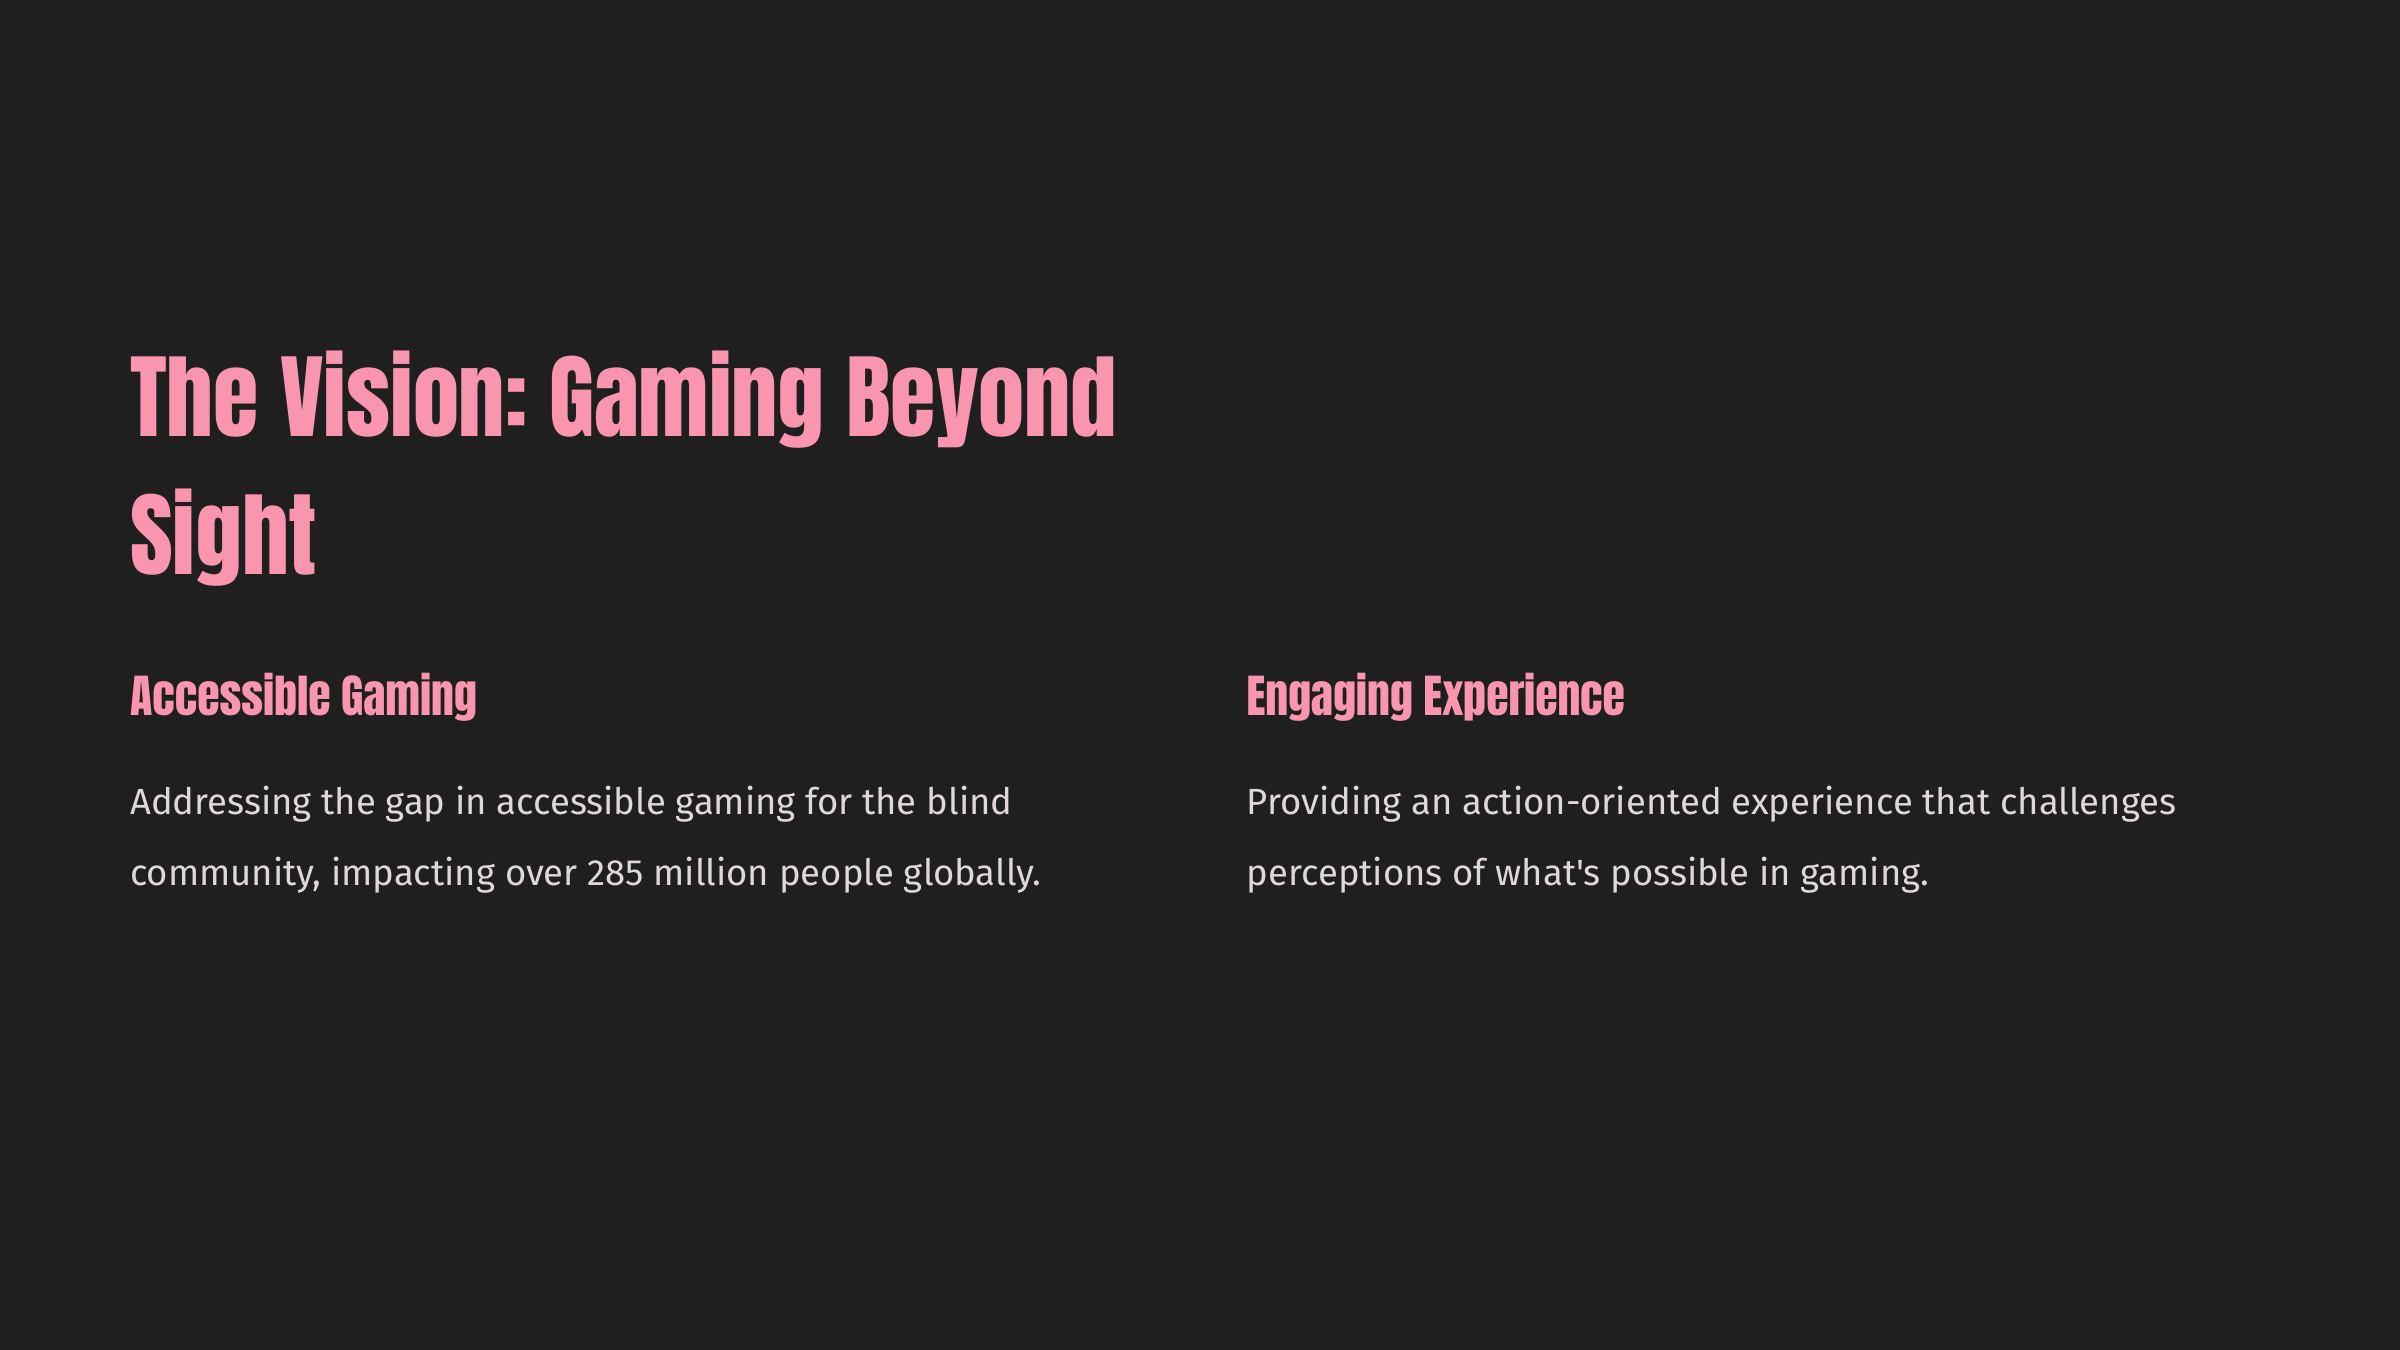

The Vision: Gaming Beyond Sight
Accessible Gaming
Engaging Experience
Addressing the gap in accessible gaming for the blind community, impacting over 285 million people globally.
Providing an action-oriented experience that challenges perceptions of what's possible in gaming.